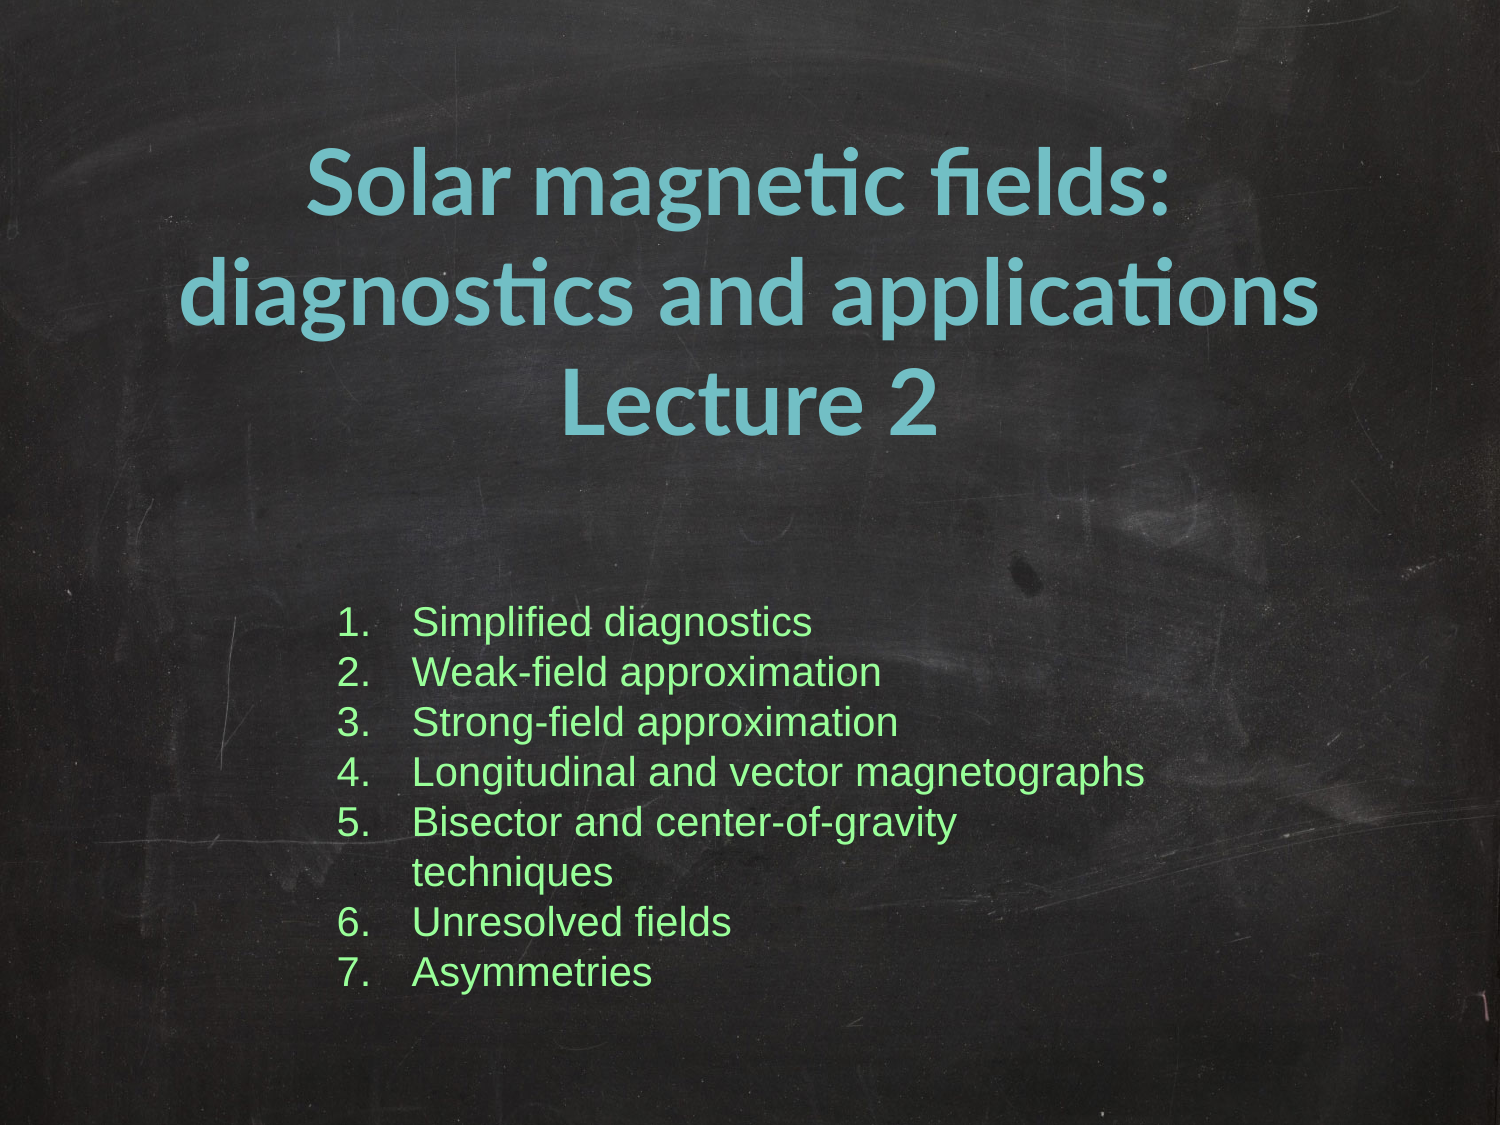

Solar magnetic fields:
diagnostics and applications
Lecture 2
Simplified diagnostics
Weak-field approximation
Strong-field approximation
Longitudinal and vector magnetographs
Bisector and center-of-gravity techniques
Unresolved fields
Asymmetries